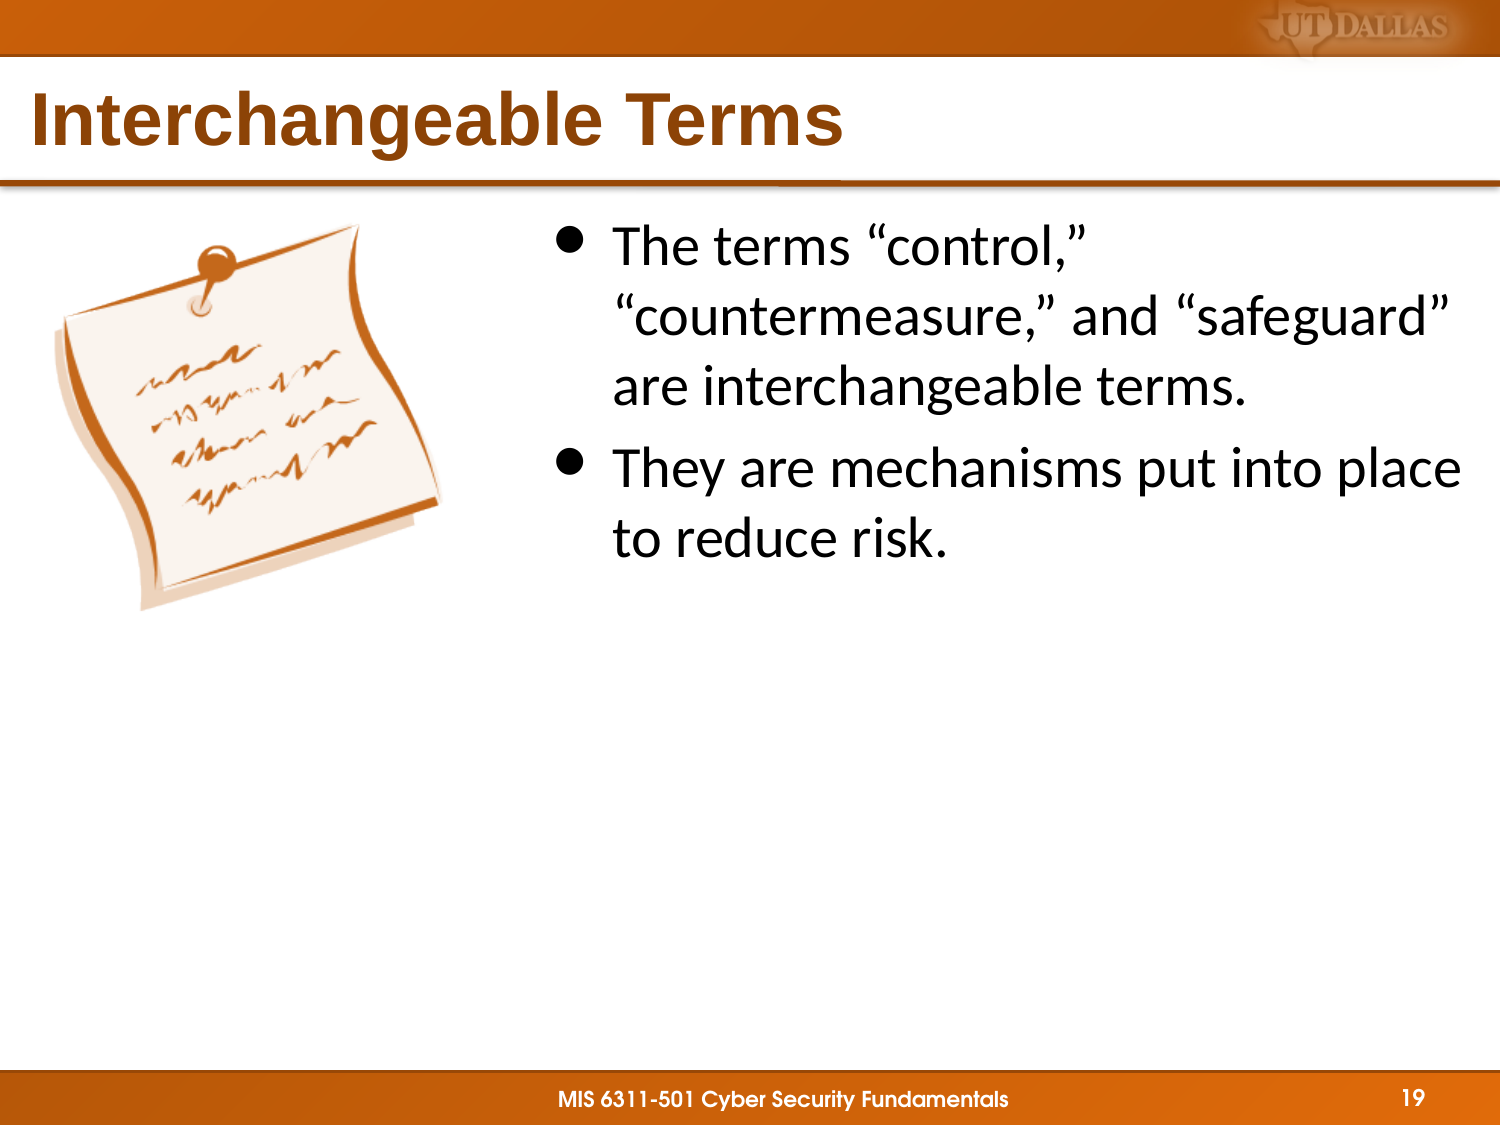

# Interchangeable Terms
The terms “control,” “countermeasure,” and “safeguard” are interchangeable terms.
They are mechanisms put into place to reduce risk.

19